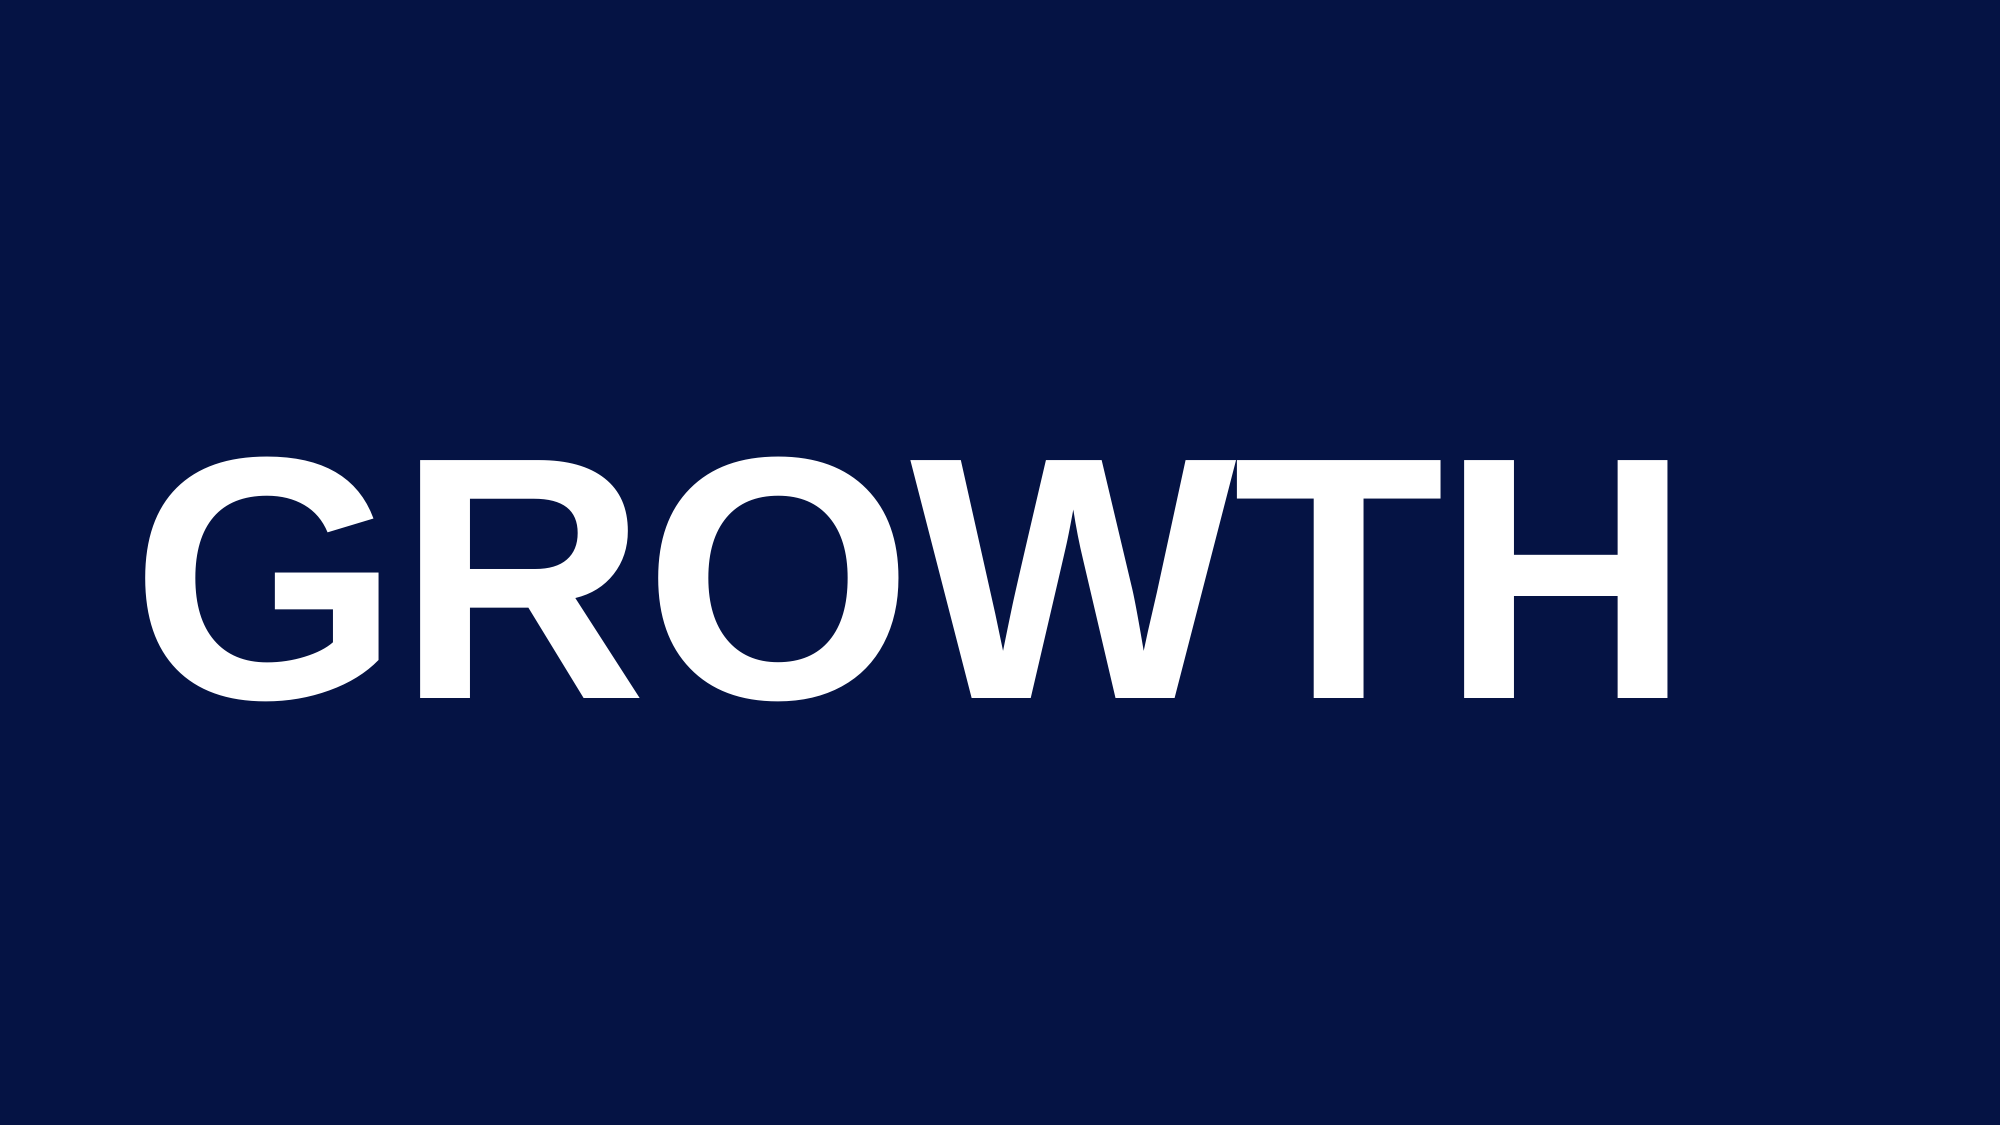

GROWTH

Nykaa experienced a major growth in 2015, moving from an online-only business model to an omnichannel strategy.
It has 1900+ brands with 1.2 lakh+ products as of January 2024.
Some of the popular brands are Lakme, Loreal Paris, Maybelline New York, Nivea, Dot & Key, and many more.
Nykaa claims to have $21 million users as of November 2023.
It has 23 warehouses across 11 Indian cities.
Nykaa plans to open 180  stores by 2024.